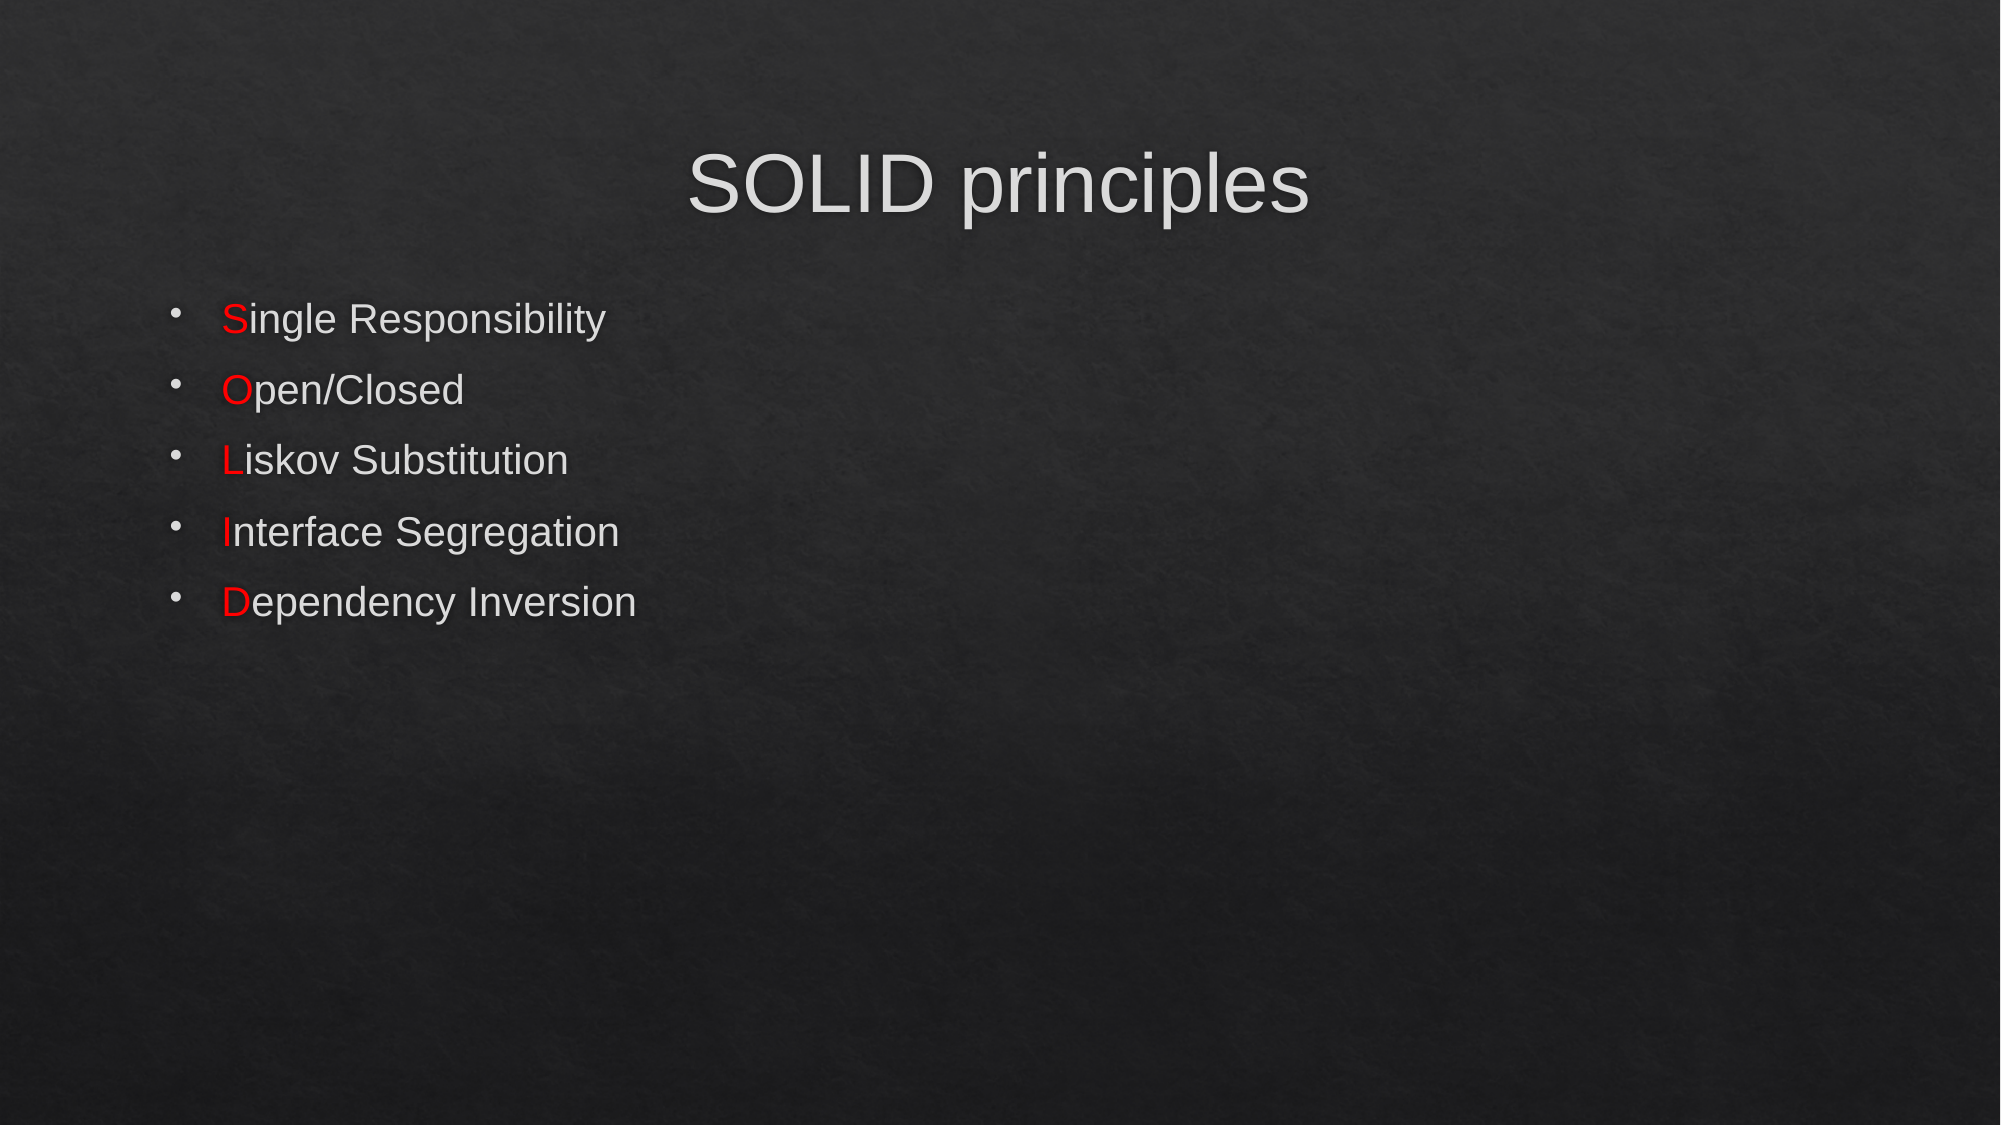

# SOLID principles
Single Responsibility
Open/Closed
Liskov Substitution
Interface Segregation
Dependency Inversion